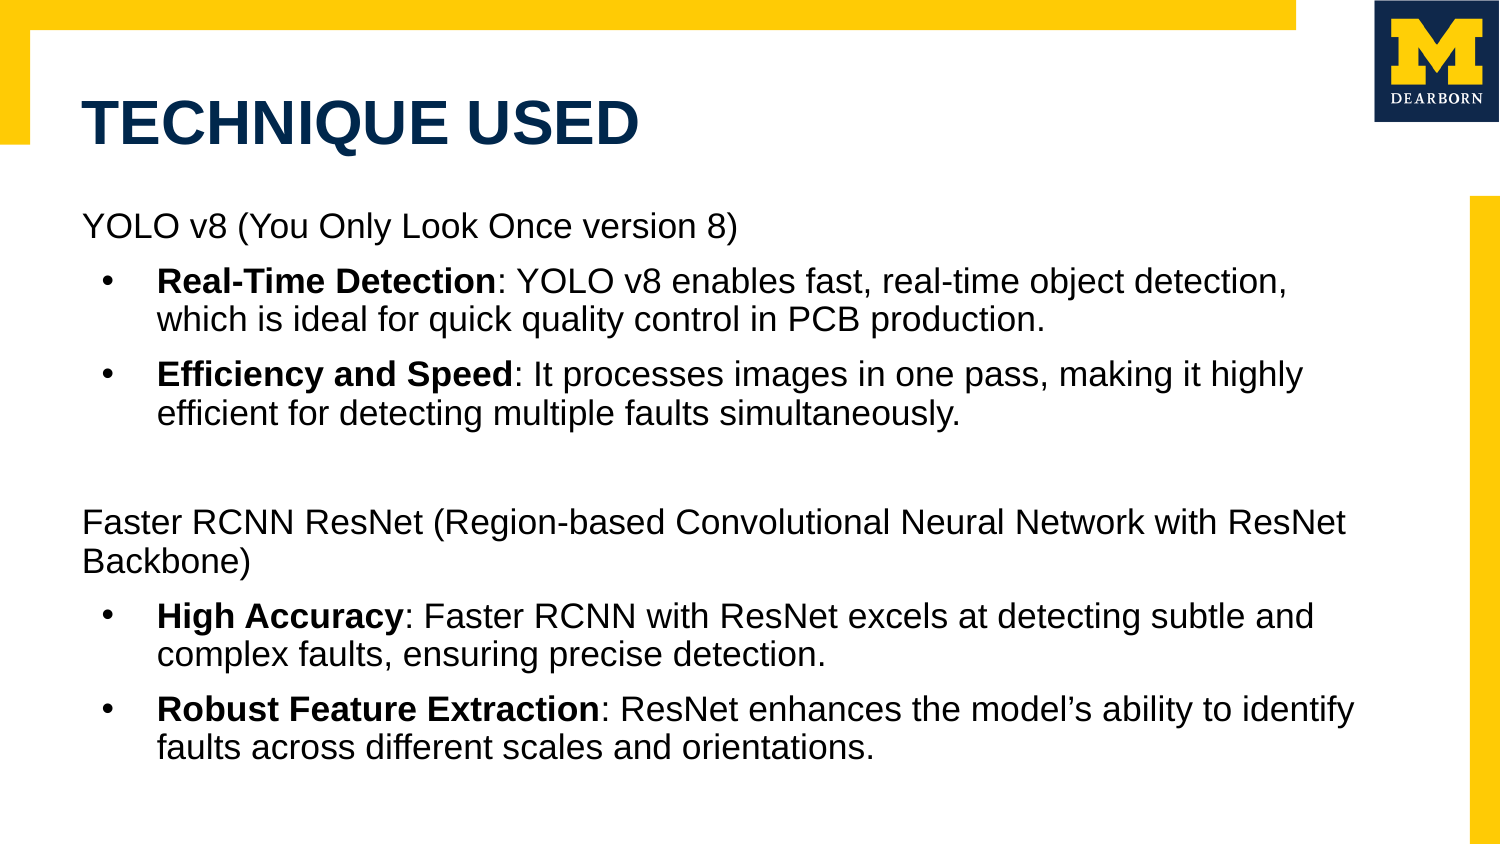

# TECHNIQUE USED
YOLO v8 (You Only Look Once version 8)
Real-Time Detection: YOLO v8 enables fast, real-time object detection, which is ideal for quick quality control in PCB production.
Efficiency and Speed: It processes images in one pass, making it highly efficient for detecting multiple faults simultaneously.

Faster RCNN ResNet (Region-based Convolutional Neural Network with ResNet Backbone)
High Accuracy: Faster RCNN with ResNet excels at detecting subtle and complex faults, ensuring precise detection.
Robust Feature Extraction: ResNet enhances the model’s ability to identify faults across different scales and orientations.